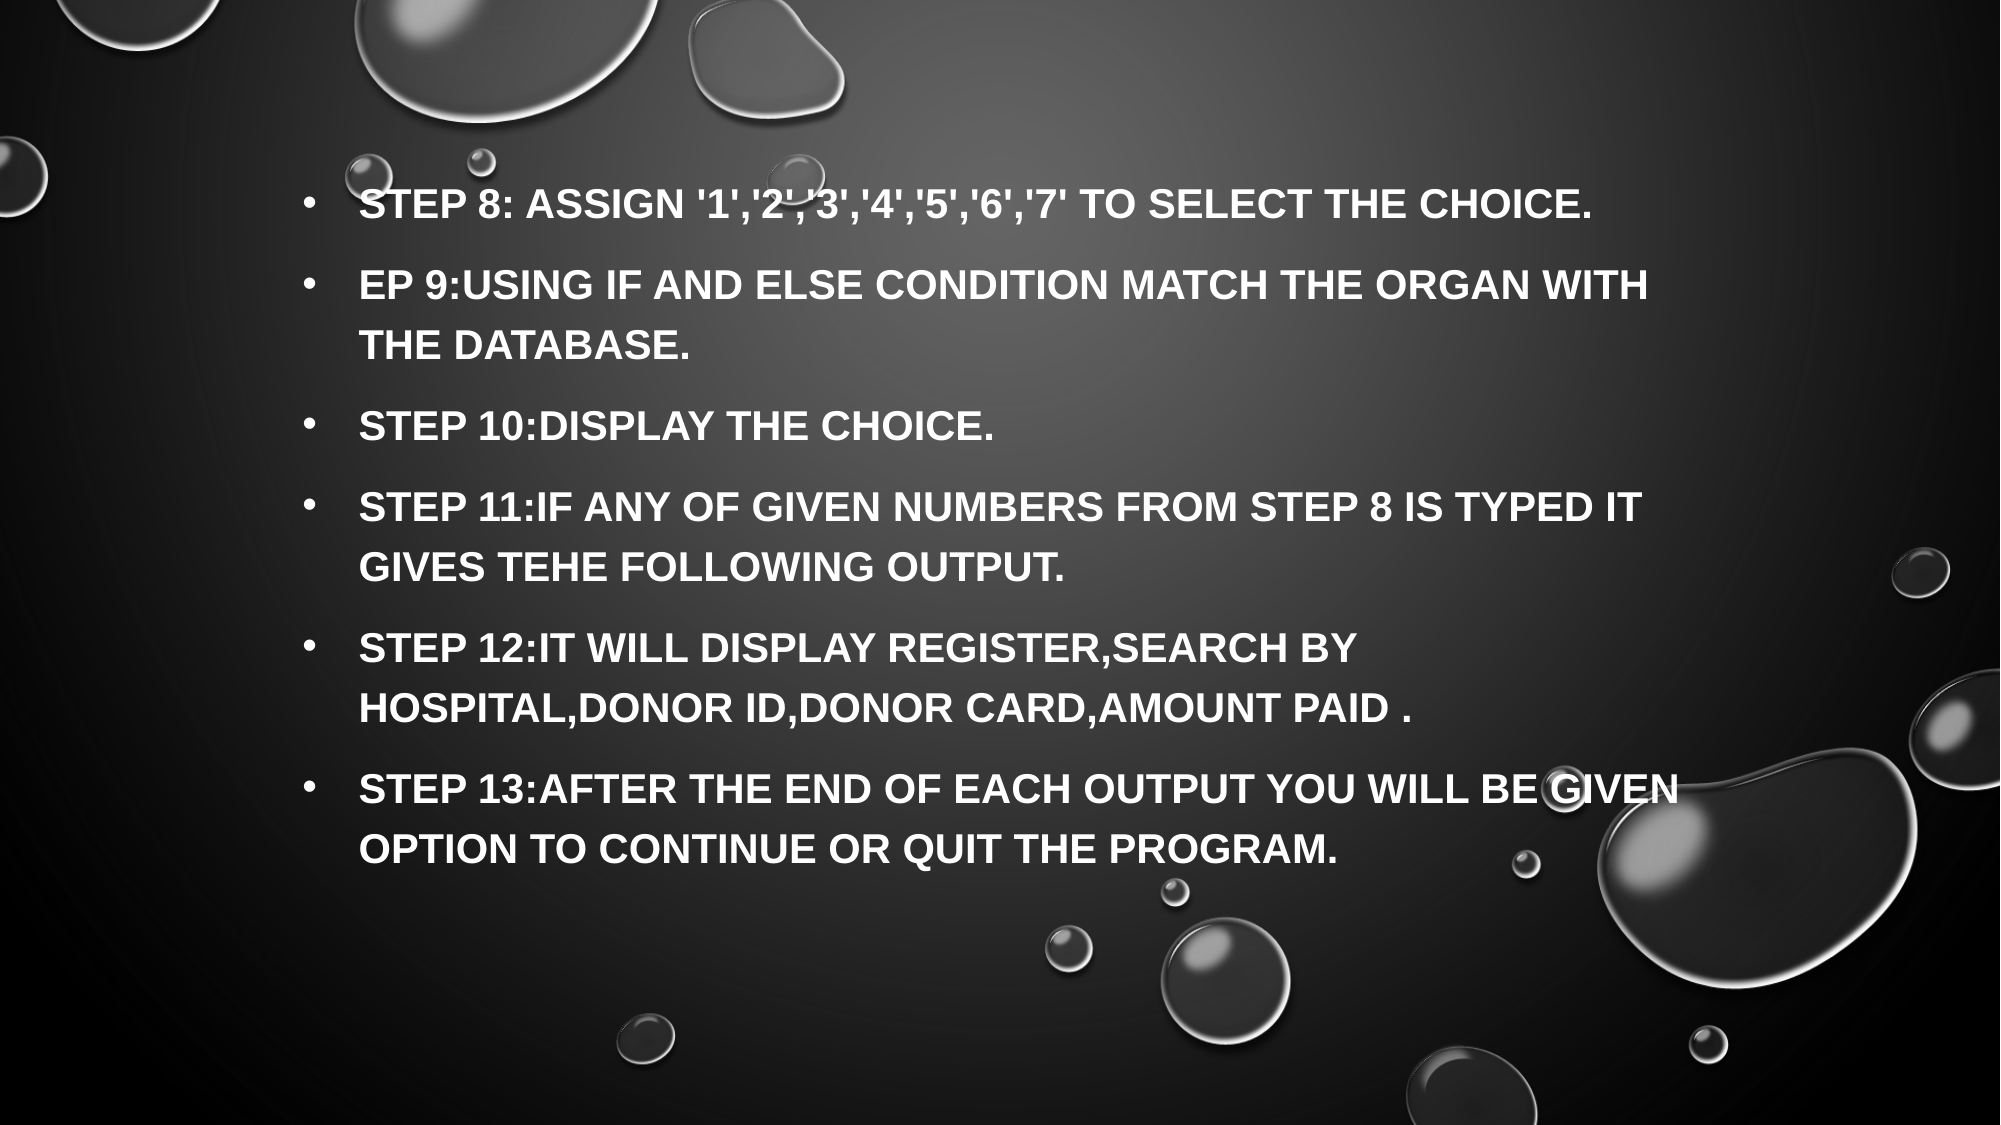

Step 8: Assign '1','2','3','4','5','6','7' to select the choice.
ep 9:Using if and else condition match the organ with the database.
Step 10:Display the choice.
Step 11:If any of given numbers from step 8 is typed it gives tehe following output.
Step 12:It will display register,search by hospital,donor Id,donor card,amount paid .
Step 13:After the end of each output you will be given option to continue or quit the program.

#